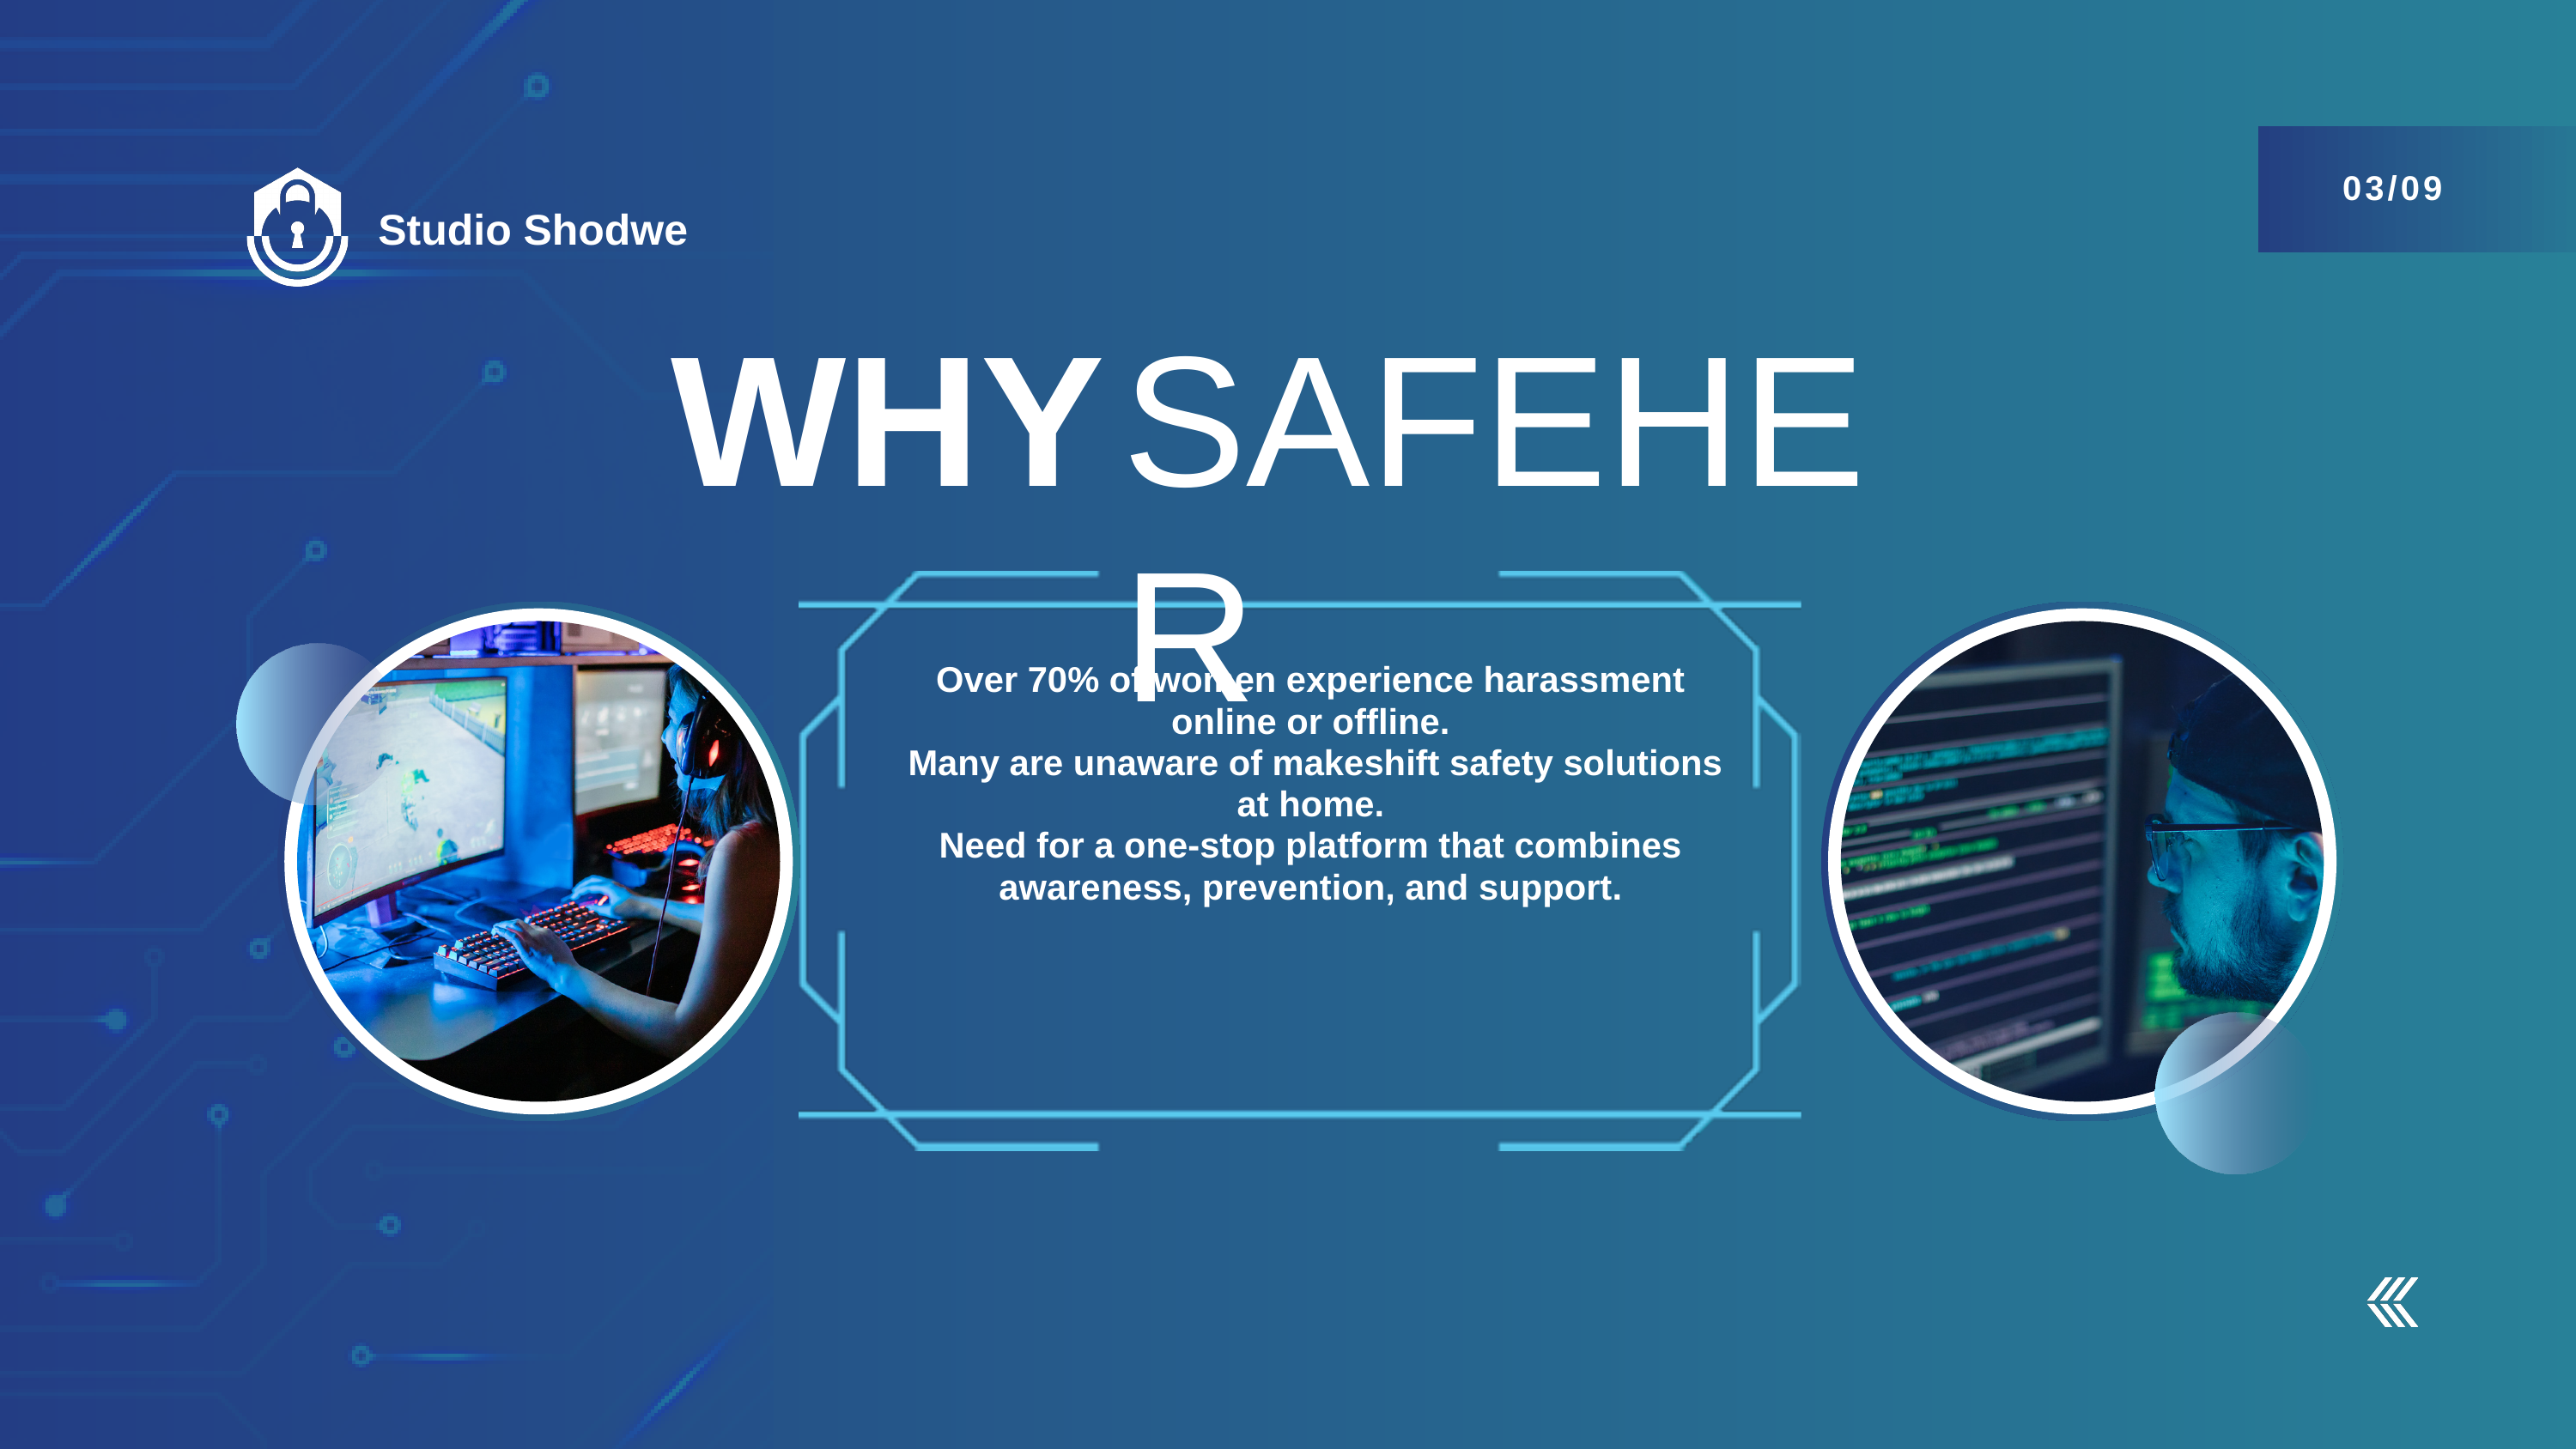

03/09
Studio Shodwe
WHY
SAFEHER

Over 70% of women experience harassment online or offline.
 Many are unaware of makeshift safety solutions at home.
Need for a one-stop platform that combines awareness, prevention, and support.